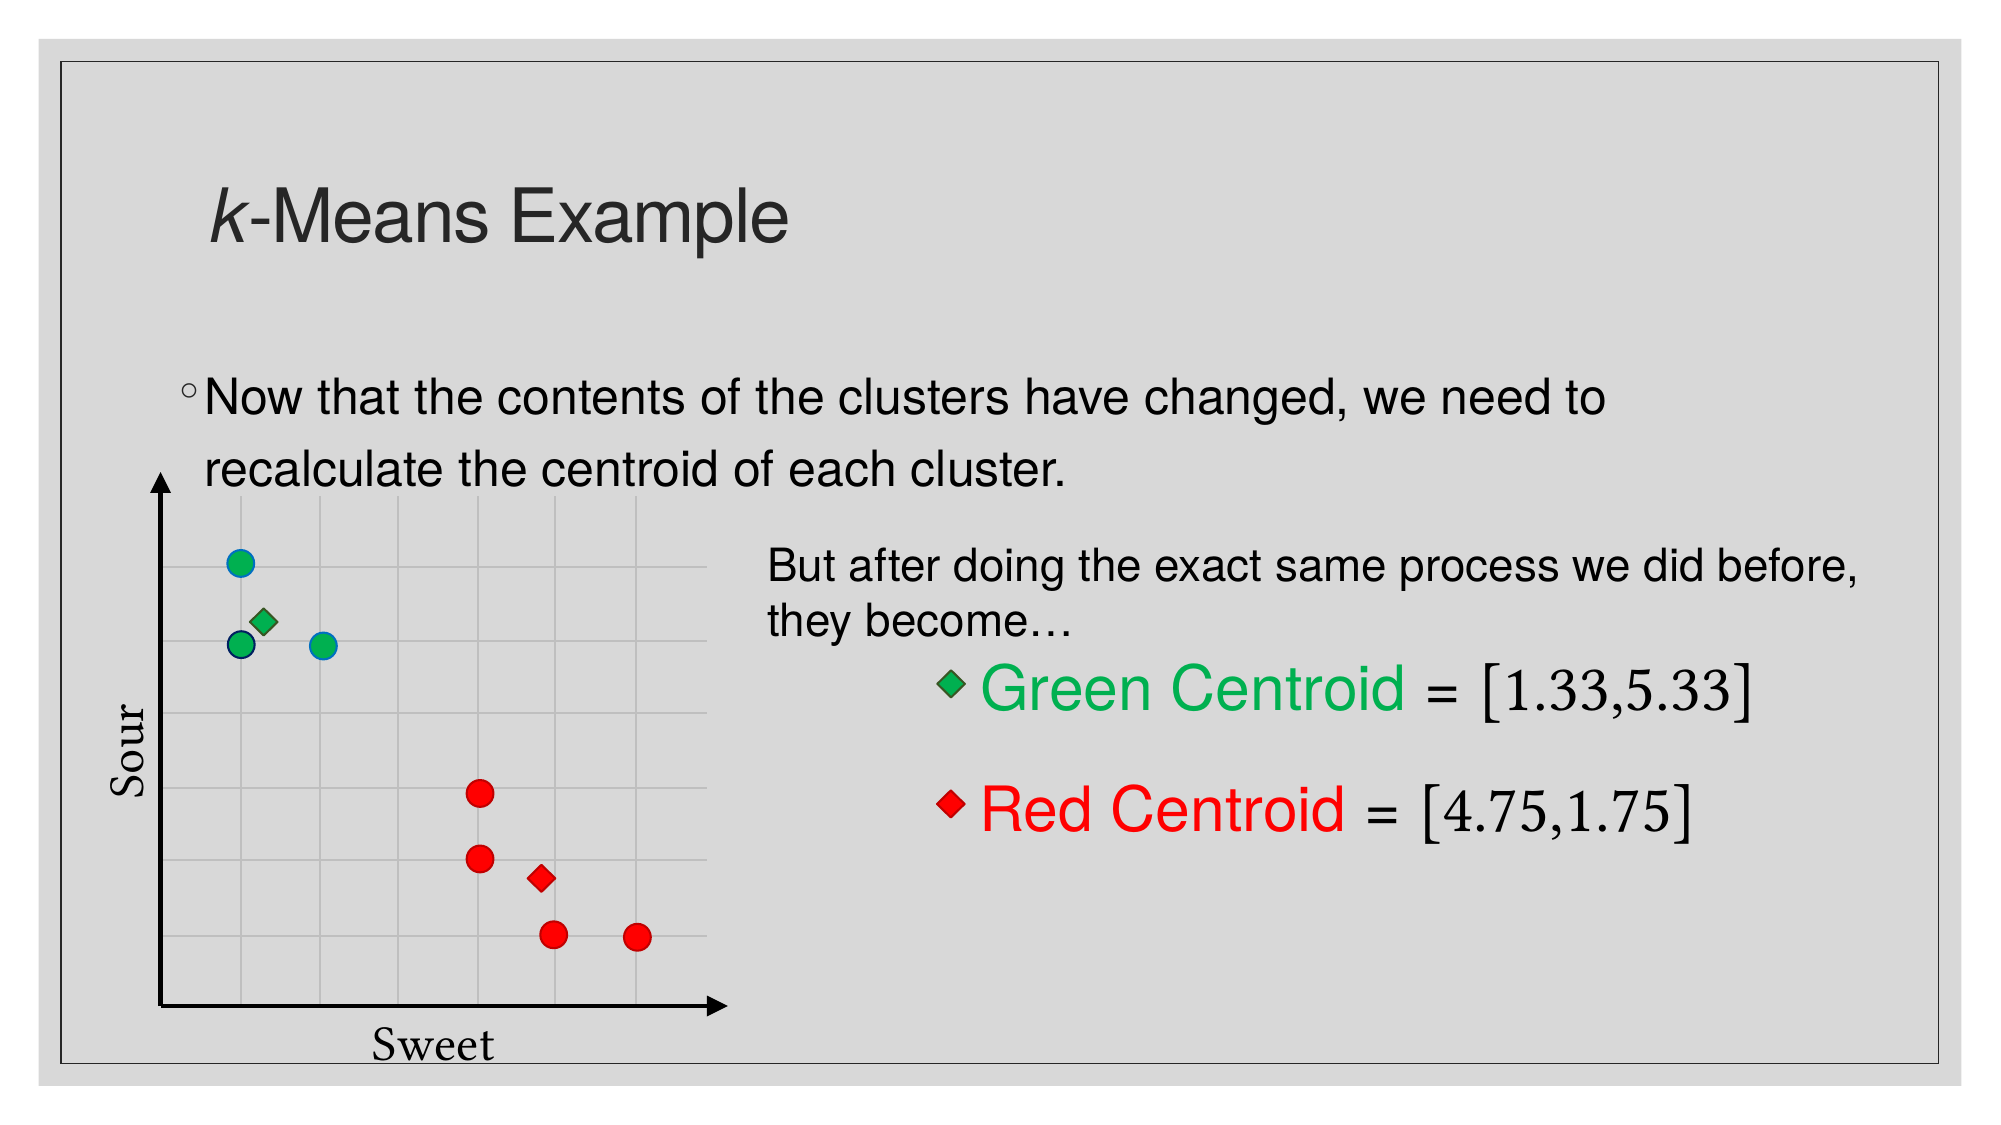

# k-Means Example
Now that the contents of the clusters have changed, we need to recalculate the centroid of each cluster.
Sour
Sweet

But after doing the exact same process we did before, they become…

Green Centroid = [1.33,5.33]

Red Centroid = [4.75,1.75]